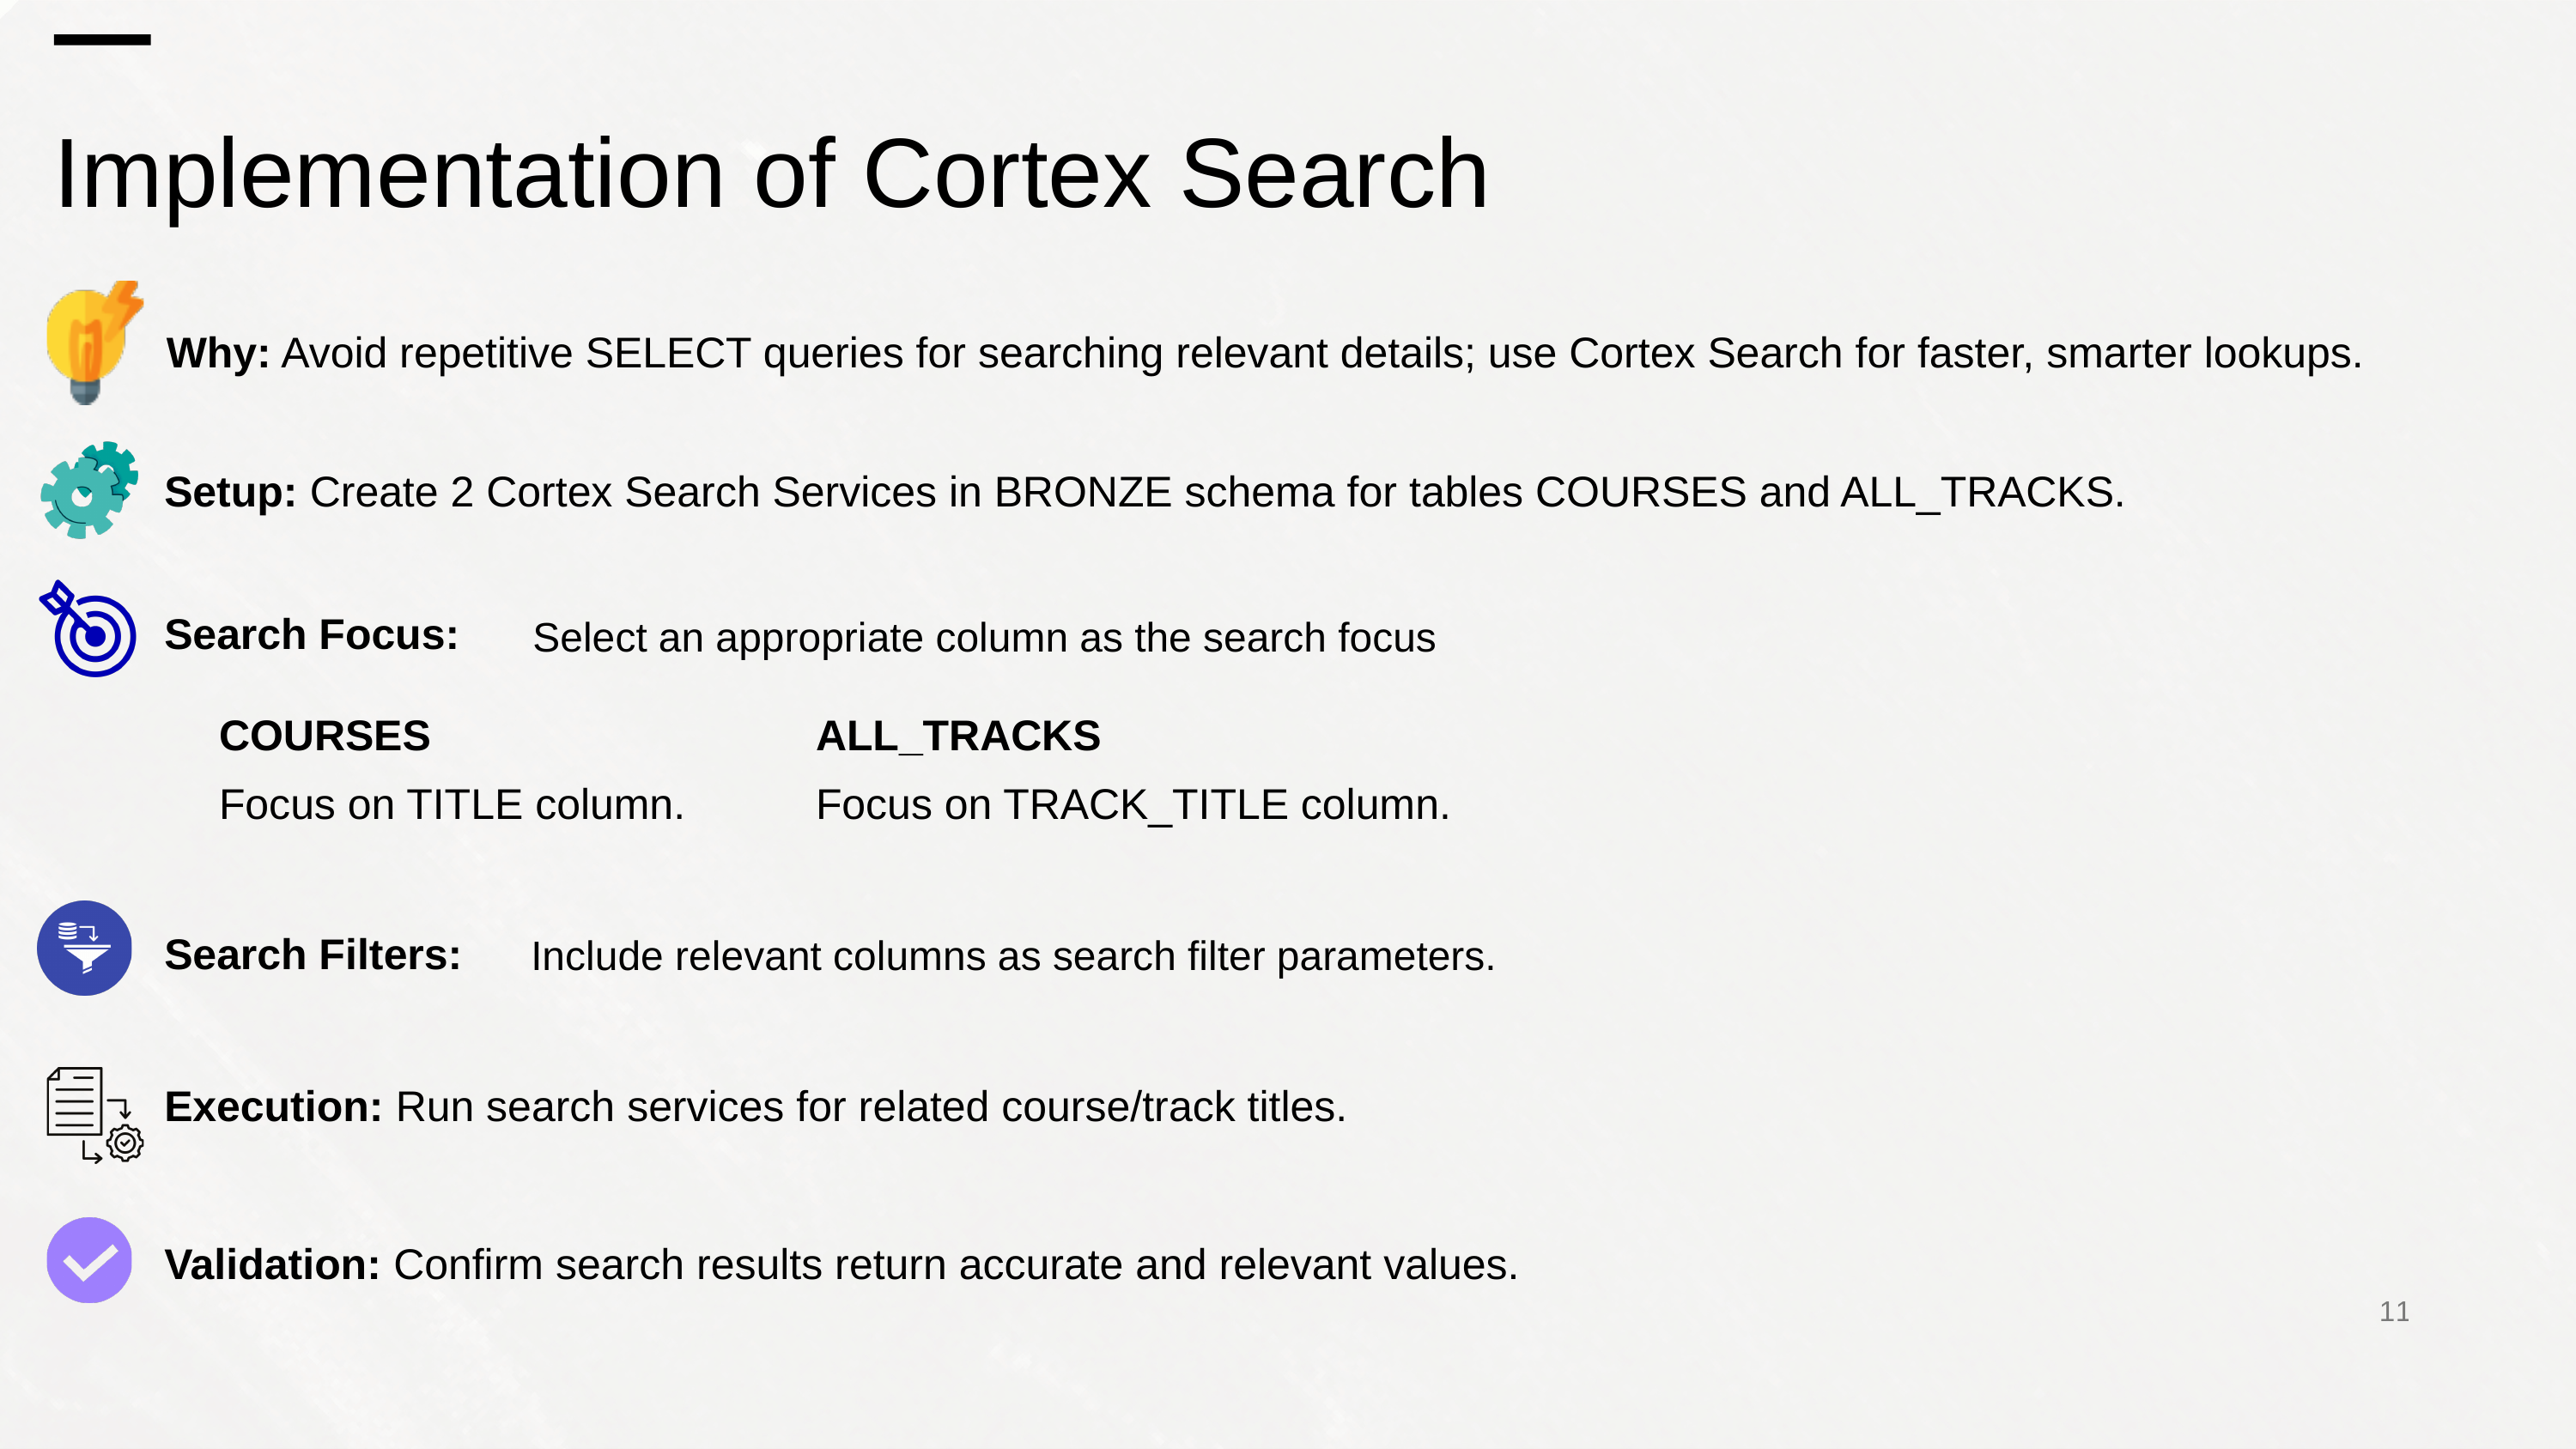

Implementation of Cortex Search

Why: Avoid repetitive SELECT queries for searching relevant details; use Cortex Search for faster, smarter lookups.

Setup: Create 2 Cortex Search Services in BRONZE schema for tables COURSES and ALL_TRACKS.

Search Focus:
Select an appropriate column as the search focus
COURSES
Focus on TITLE column.
ALL_TRACKS
Focus on TRACK_TITLE column.

Search Filters:
Include relevant columns as search filter parameters.
Execution: Run search services for related course/track titles.

Validation: Confirm search results return accurate and relevant values.

11